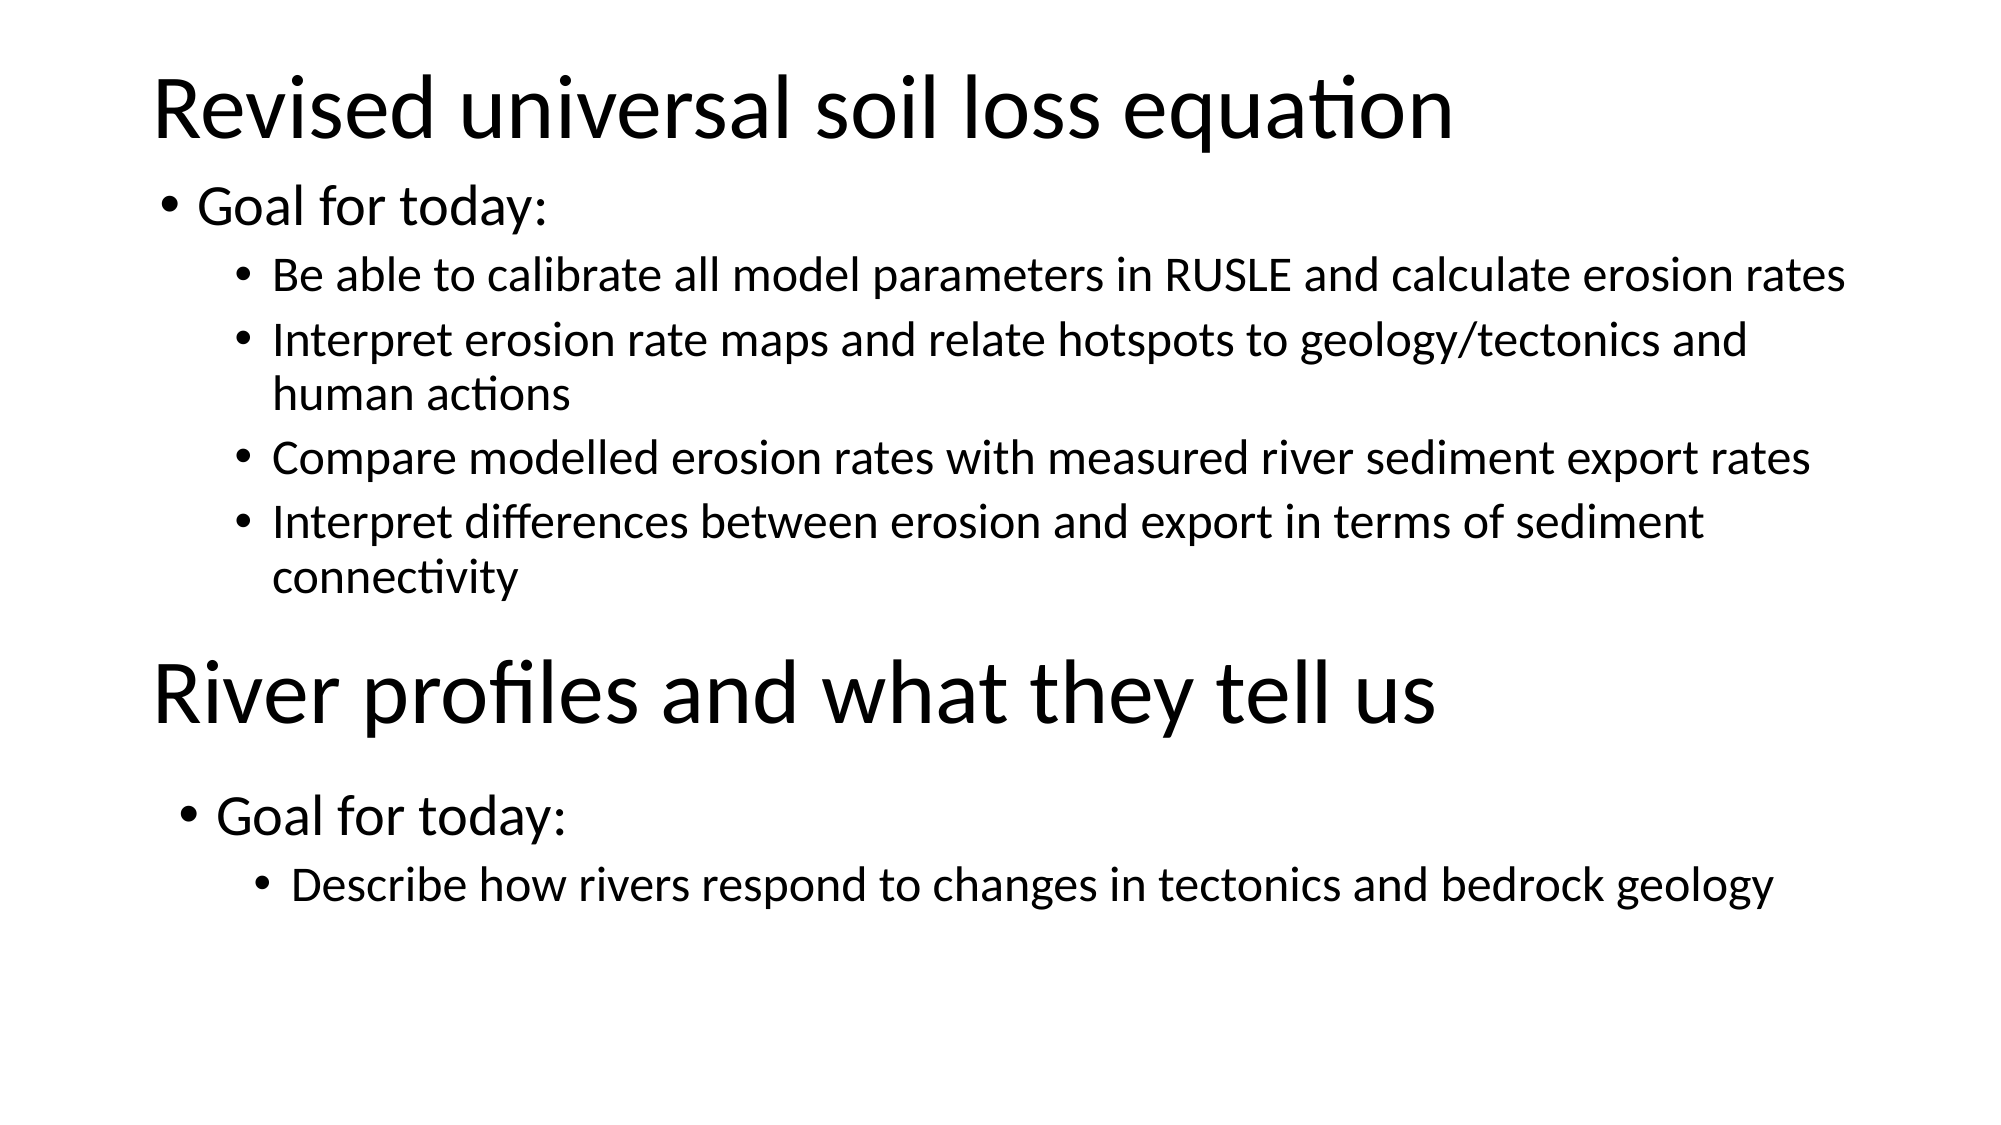

# Revised universal soil loss equation
Goal for today:
Be able to calibrate all model parameters in RUSLE and calculate erosion rates
Interpret erosion rate maps and relate hotspots to geology/tectonics and human actions
Compare modelled erosion rates with measured river sediment export rates
Interpret differences between erosion and export in terms of sediment connectivity

River profiles and what they tell us
Goal for today:
Describe how rivers respond to changes in tectonics and bedrock geology